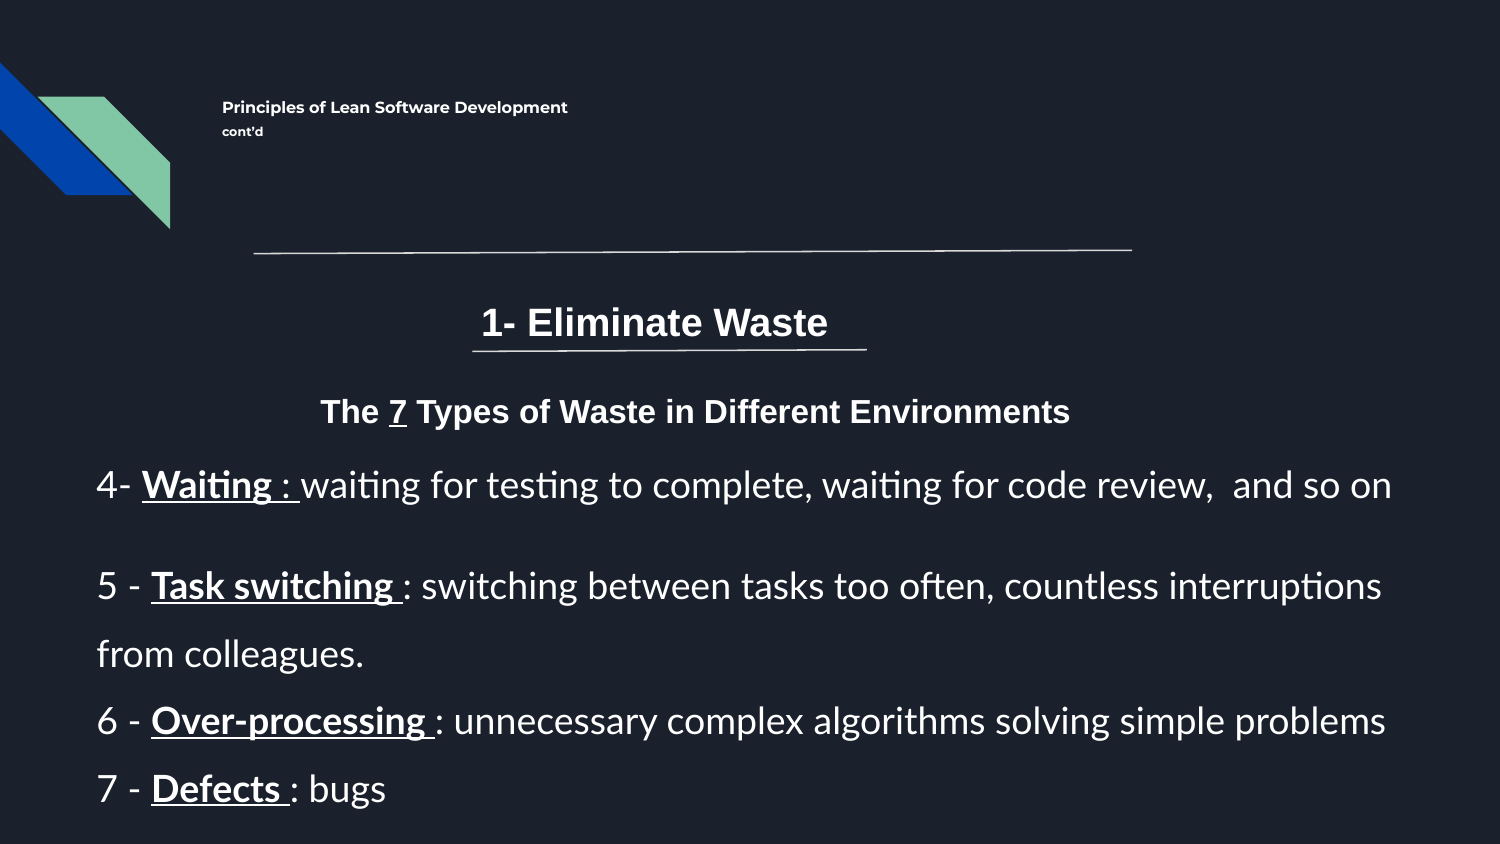

# Principles of Lean Software Development
cont’d
                                         1- Eliminate Waste
                                The 7 Types of Waste in Different Environments
4- Waiting : waiting for testing to complete, waiting for code review,  and so on
5 - Task switching : switching between tasks too often, countless interruptions  from colleagues.
6 - Over-processing : unnecessary complex algorithms solving simple problems
7 - Defects : bugs